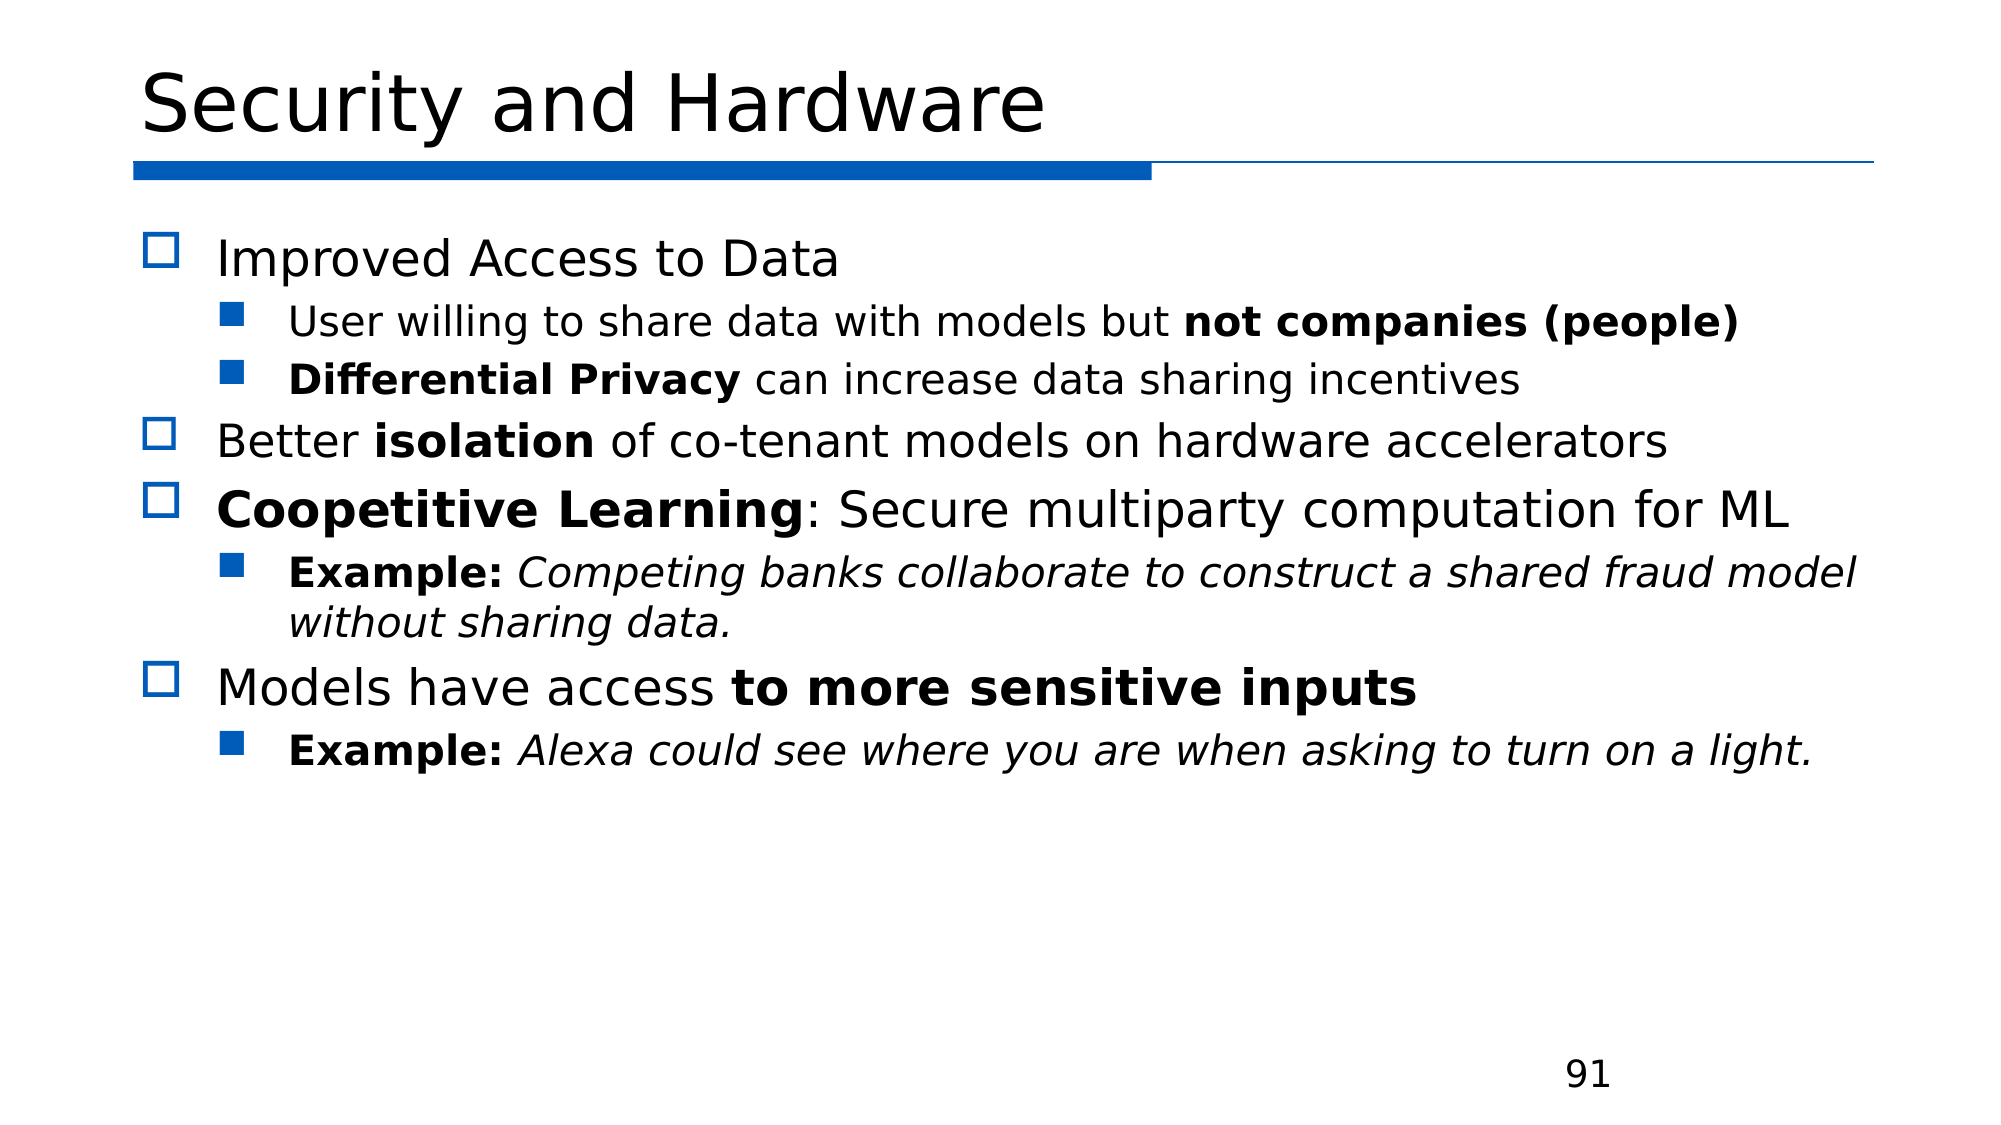

# Security and Hardware
Improved Access to Data
User willing to share data with models but not companies (people)
Differential Privacy can increase data sharing incentives
Better isolation of co-tenant models on hardware accelerators
Coopetitive Learning: Secure multiparty computation for ML
Example: Competing banks collaborate to construct a shared fraud model without sharing data.
Models have access to more sensitive inputs
Example: Alexa could see where you are when asking to turn on a light.

91